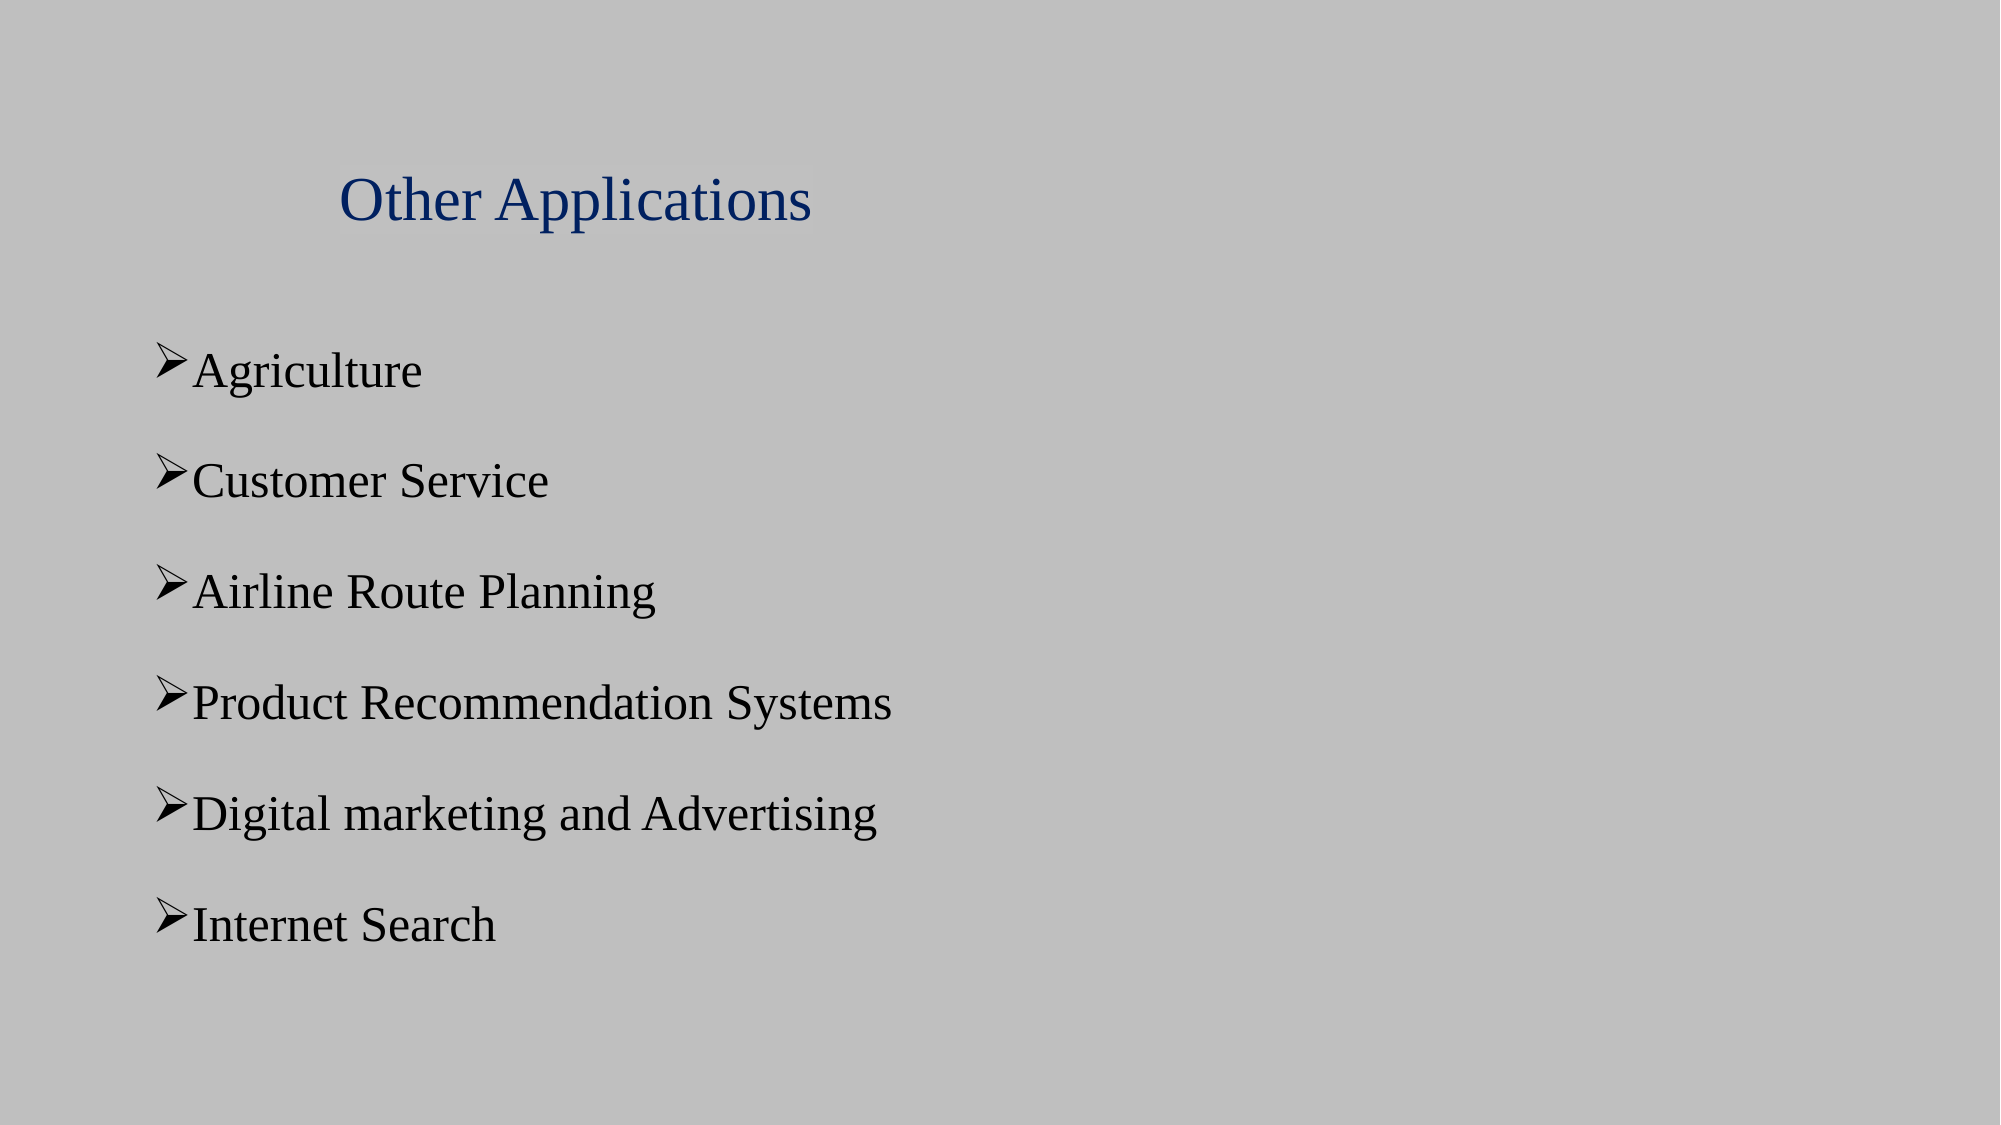

# Other Applications
Agriculture
Customer Service
Airline Route Planning
Product Recommendation Systems
Digital marketing and Advertising
Internet Search